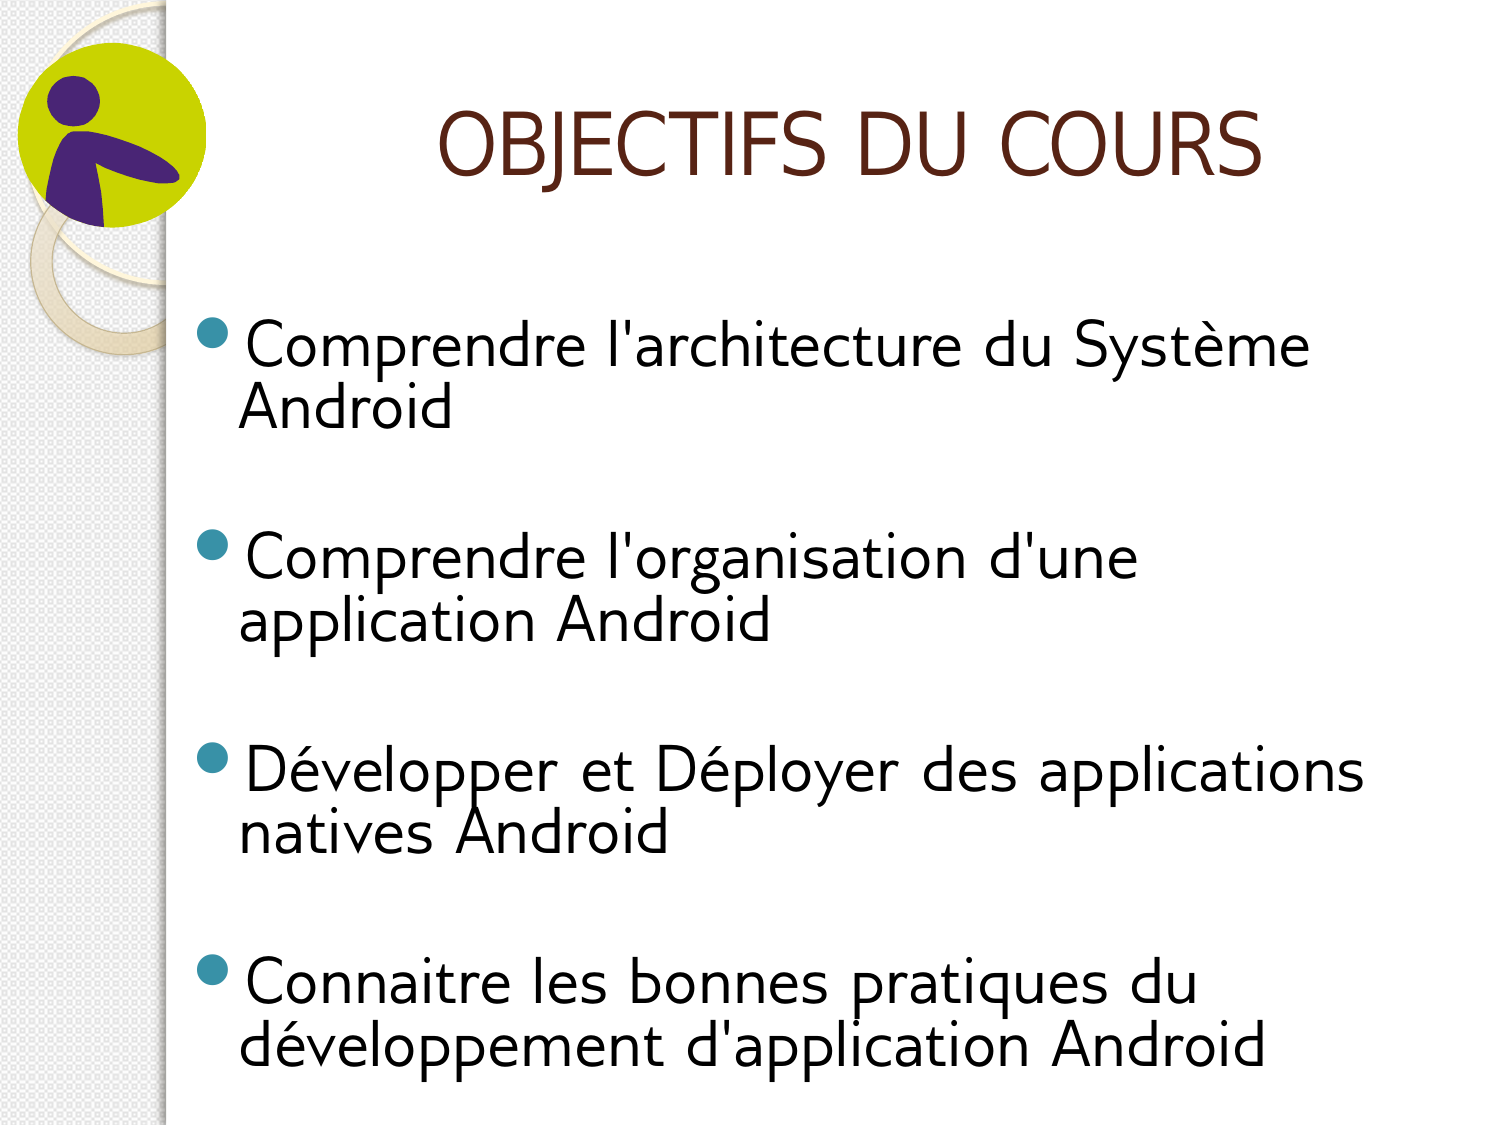

# OBJECTIFS DU COURS

Comprendre l'architecture du Système Android

Comprendre l'organisation d'une application Android

Développer et Déployer des applications natives Android

Connaitre les bonnes pratiques du développement d'application Android